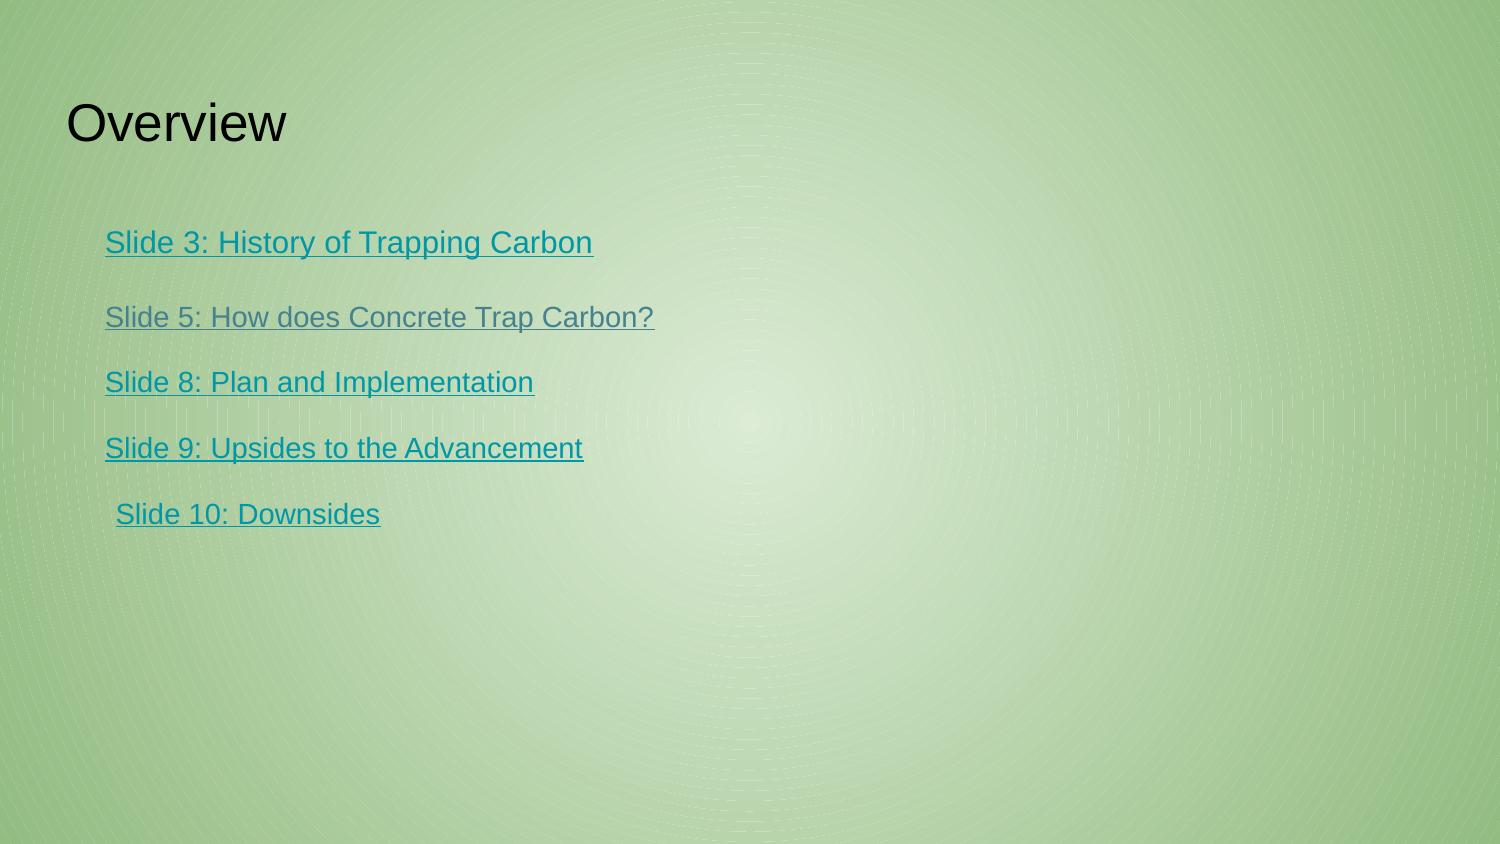

# Overview
Slide 3: History of Trapping Carbon
Slide 5: How does Concrete Trap Carbon?
Slide 8: Plan and Implementation
Slide 9: Upsides to the Advancement
Slide 10: Downsides